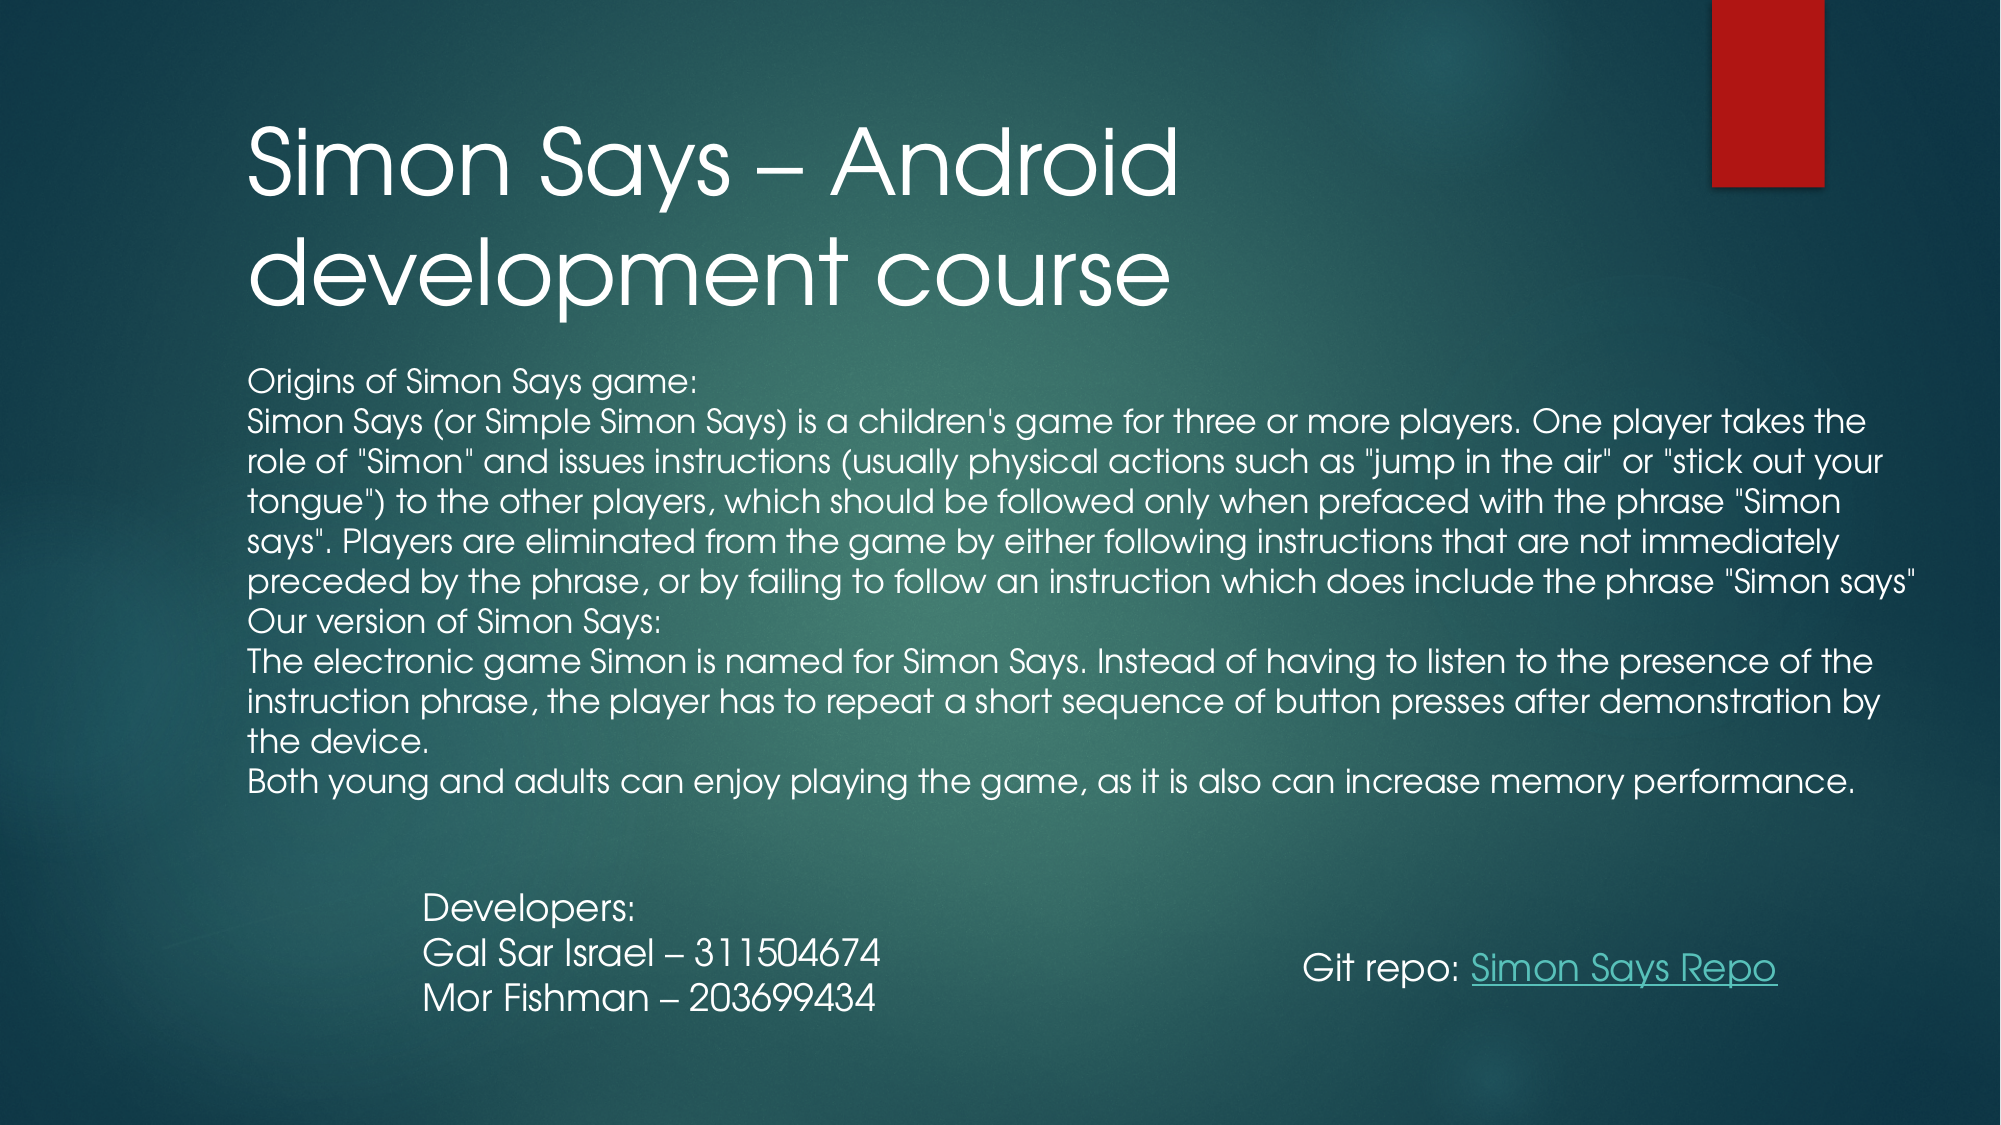

Simon Says – Android development course
Origins of Simon Says game:
Simon Says (or Simple Simon Says) is a children's game for three or more players. One player takes the role of "Simon" and issues instructions (usually physical actions such as "jump in the air" or "stick out your tongue") to the other players, which should be followed only when prefaced with the phrase "Simon says". Players are eliminated from the game by either following instructions that are not immediately preceded by the phrase, or by failing to follow an instruction which does include the phrase "Simon says"
Our version of Simon Says:
The electronic game Simon is named for Simon Says. Instead of having to listen to the presence of the instruction phrase, the player has to repeat a short sequence of button presses after demonstration by the device.
Both young and adults can enjoy playing the game, as it is also can increase memory performance.
Developers:
Gal Sar Israel – 311504674
Mor Fishman – 203699434
Git repo: Simon Says Repo